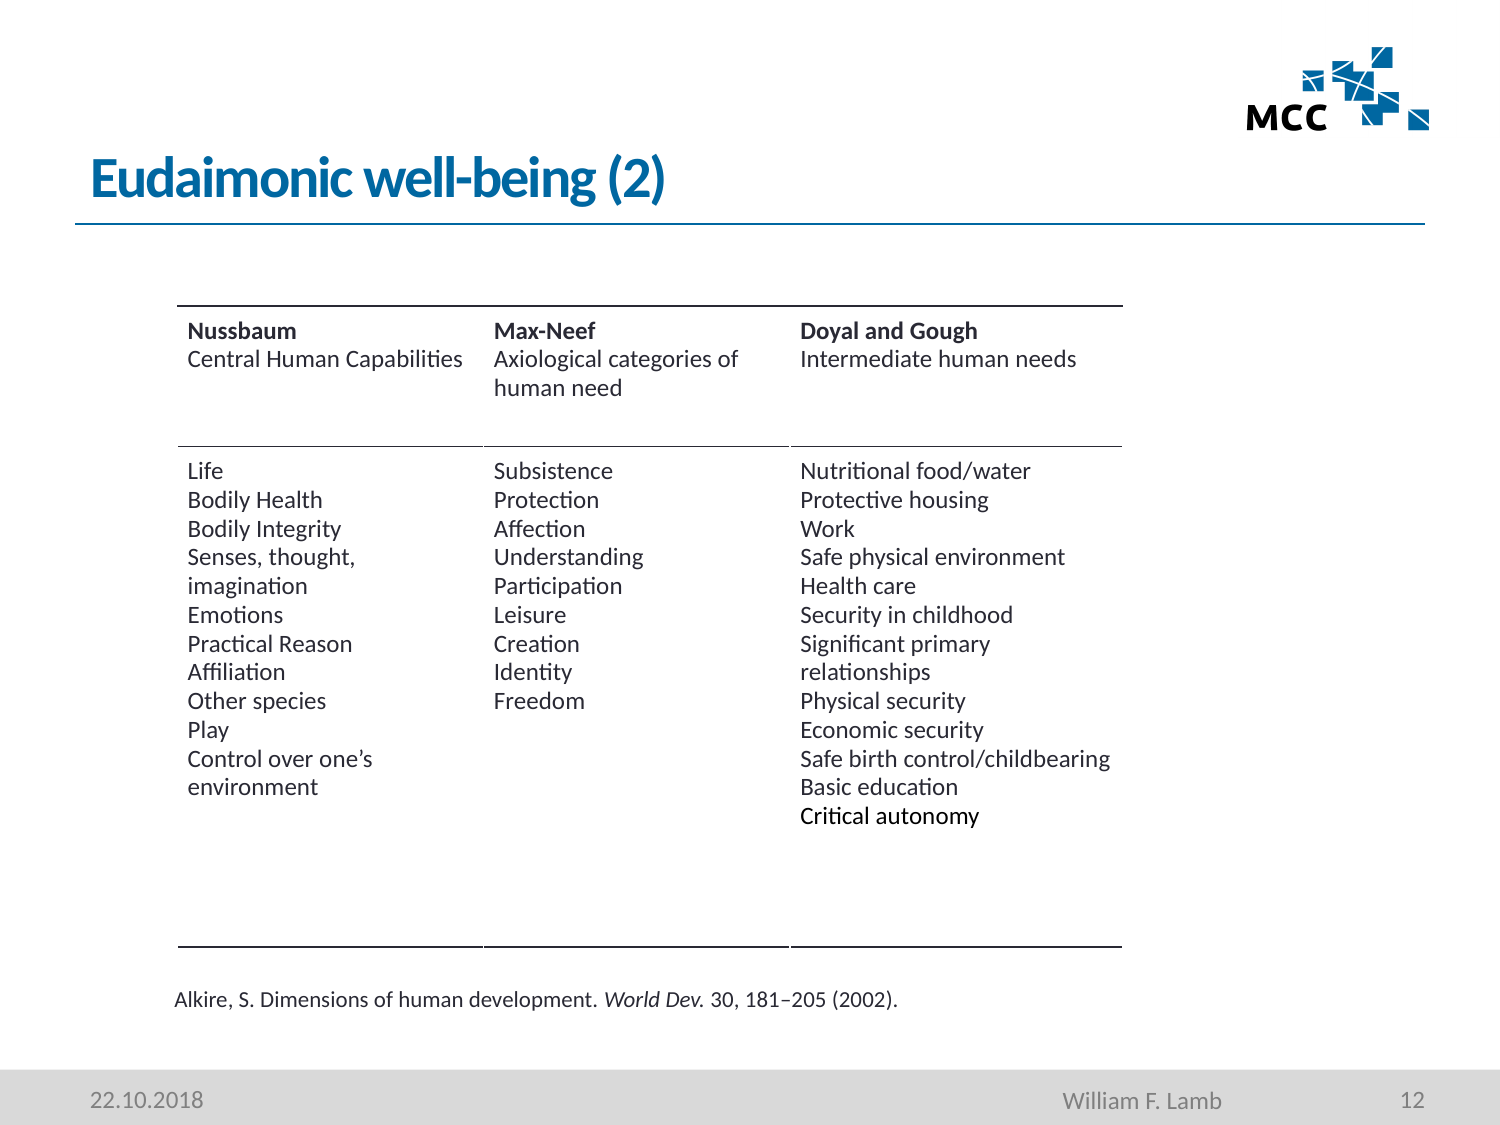

# Eudaimonic well-being (2)
| Nussbaum Central Human Capabilities | Max-Neef Axiological categories of human need | Doyal and Gough Intermediate human needs |
| --- | --- | --- |
| Life Bodily Health Bodily Integrity Senses, thought, imagination Emotions Practical Reason Affiliation Other species Play Control over one’s environment | Subsistence Protection Affection Understanding Participation Leisure Creation Identity Freedom | Nutritional food/water Protective housing Work Safe physical environment Health care Security in childhood Significant primary relationships Physical security Economic security Safe birth control/childbearing Basic education Critical autonomy |
Alkire, S. Dimensions of human development. World Dev. 30, 181–205 (2002).